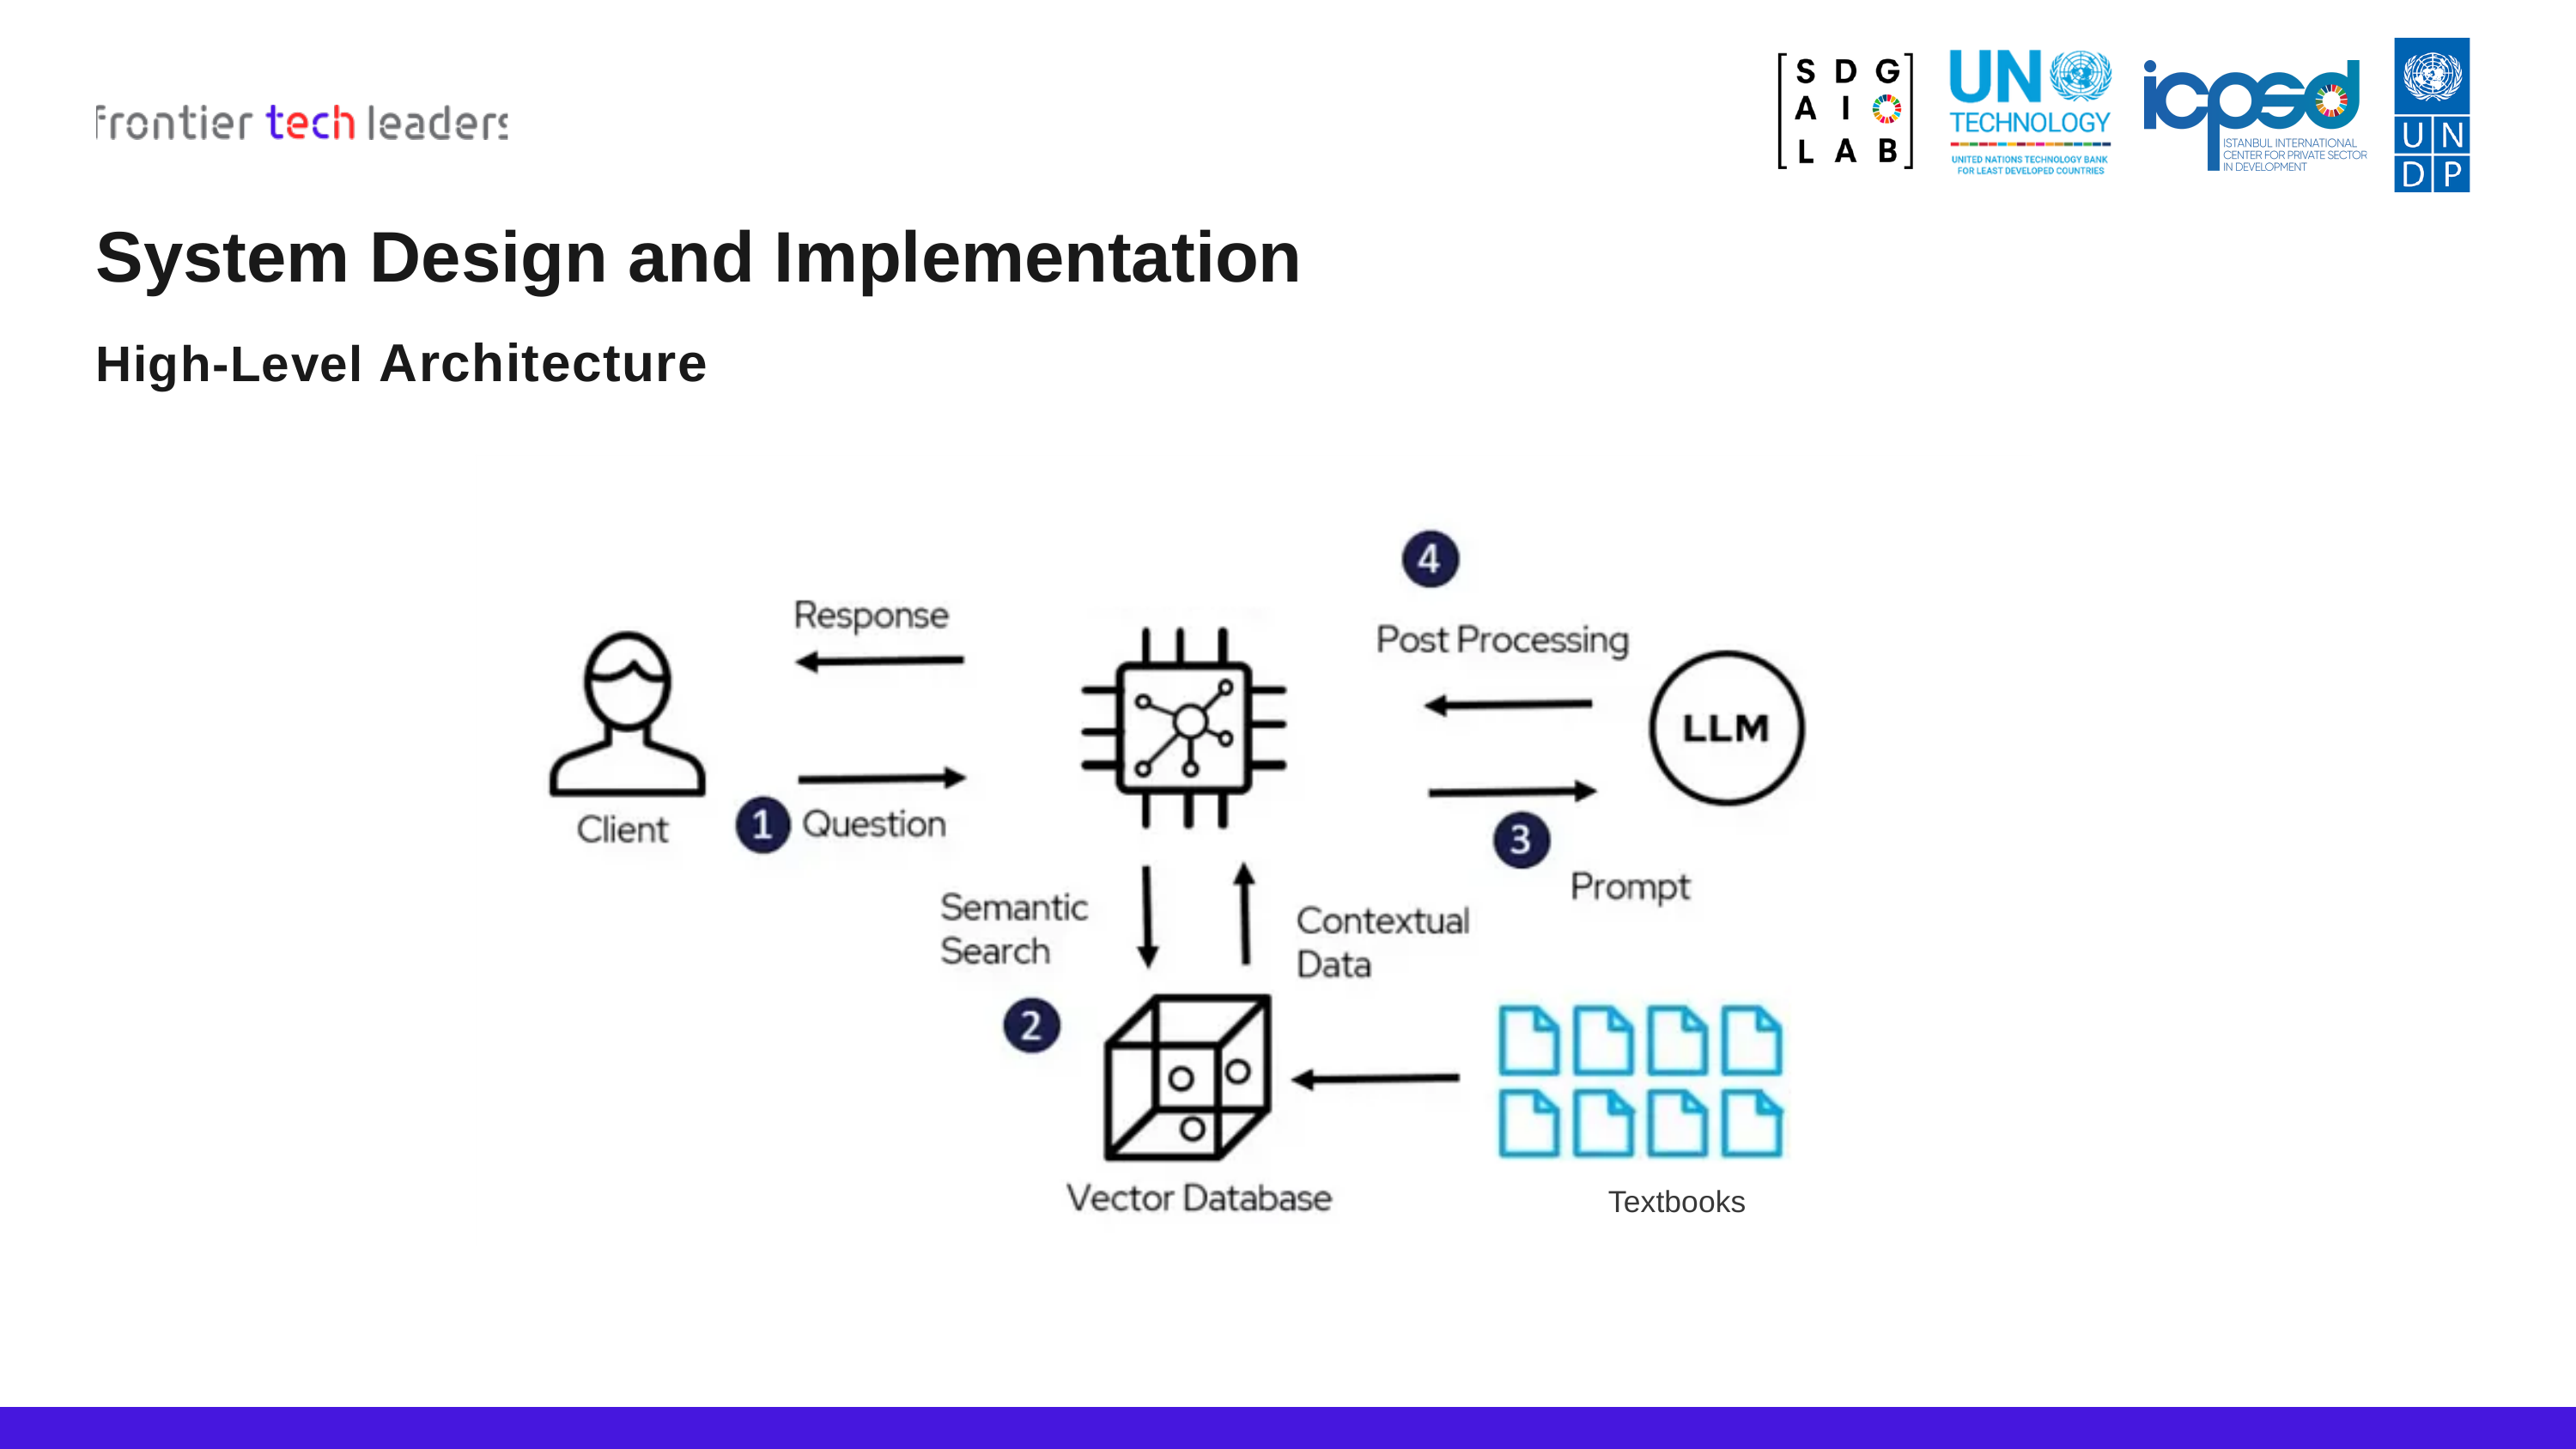

System Design and Implementation
High-Level Architecture

Textbooks